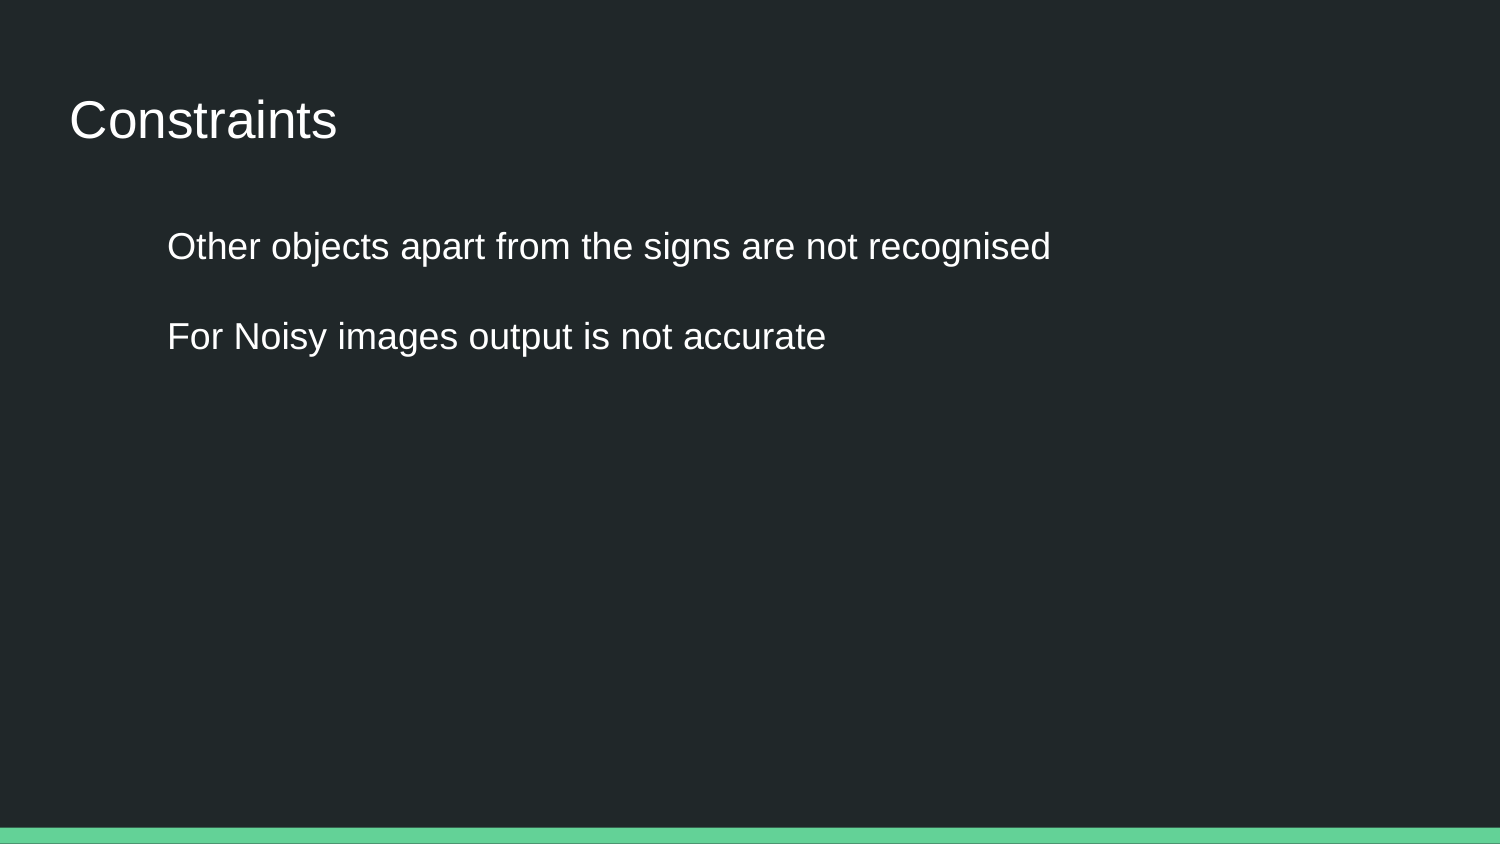

# Constraints
Other objects apart from the signs are not recognised

For Noisy images output is not accurate